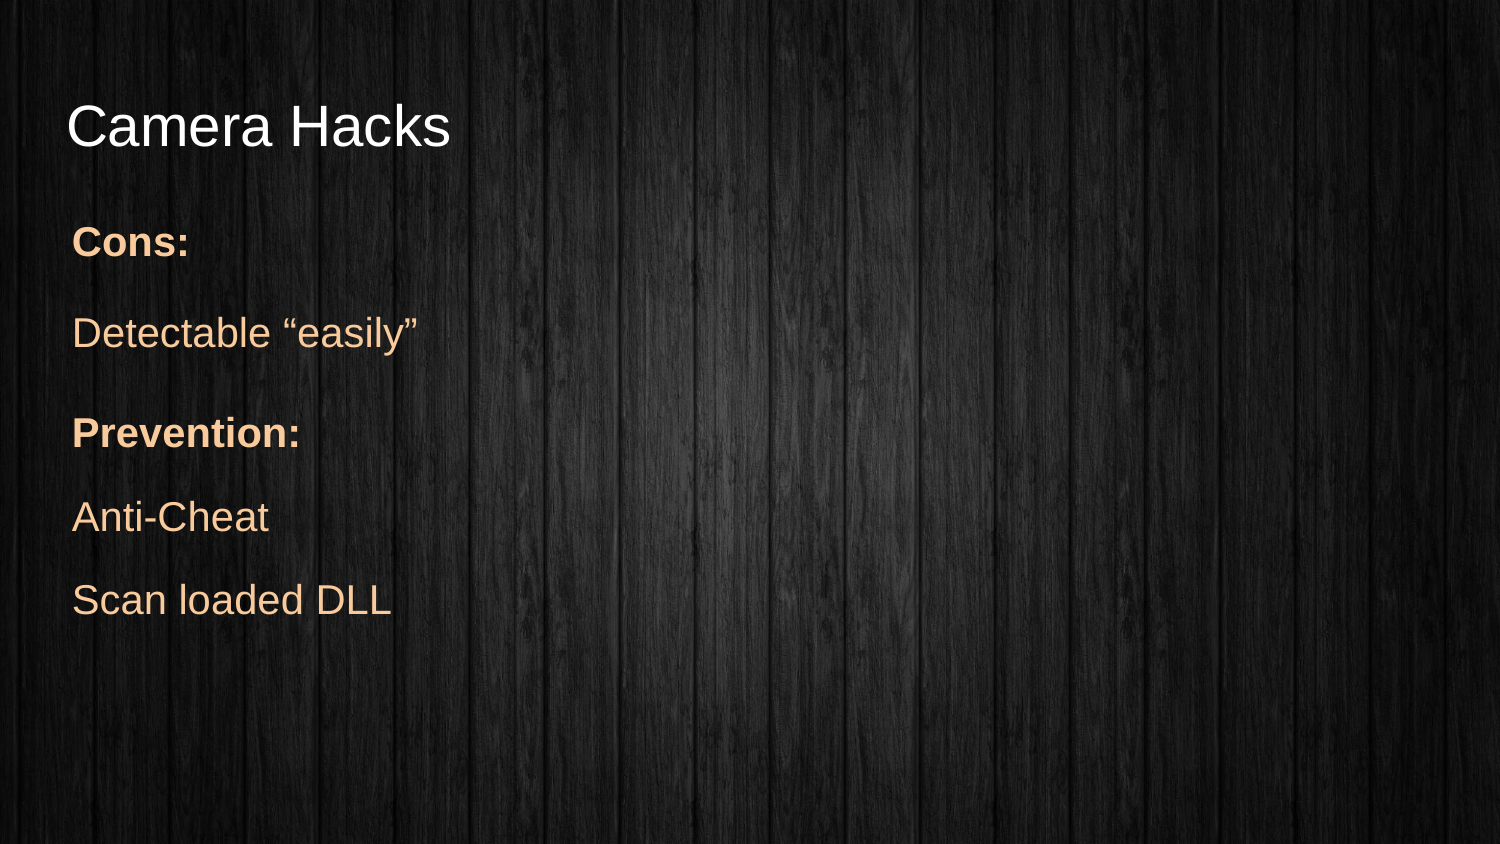

# Camera Hacks

Cons:
Detectable “easily”

Prevention:
Anti-Cheat
Scan loaded DLL